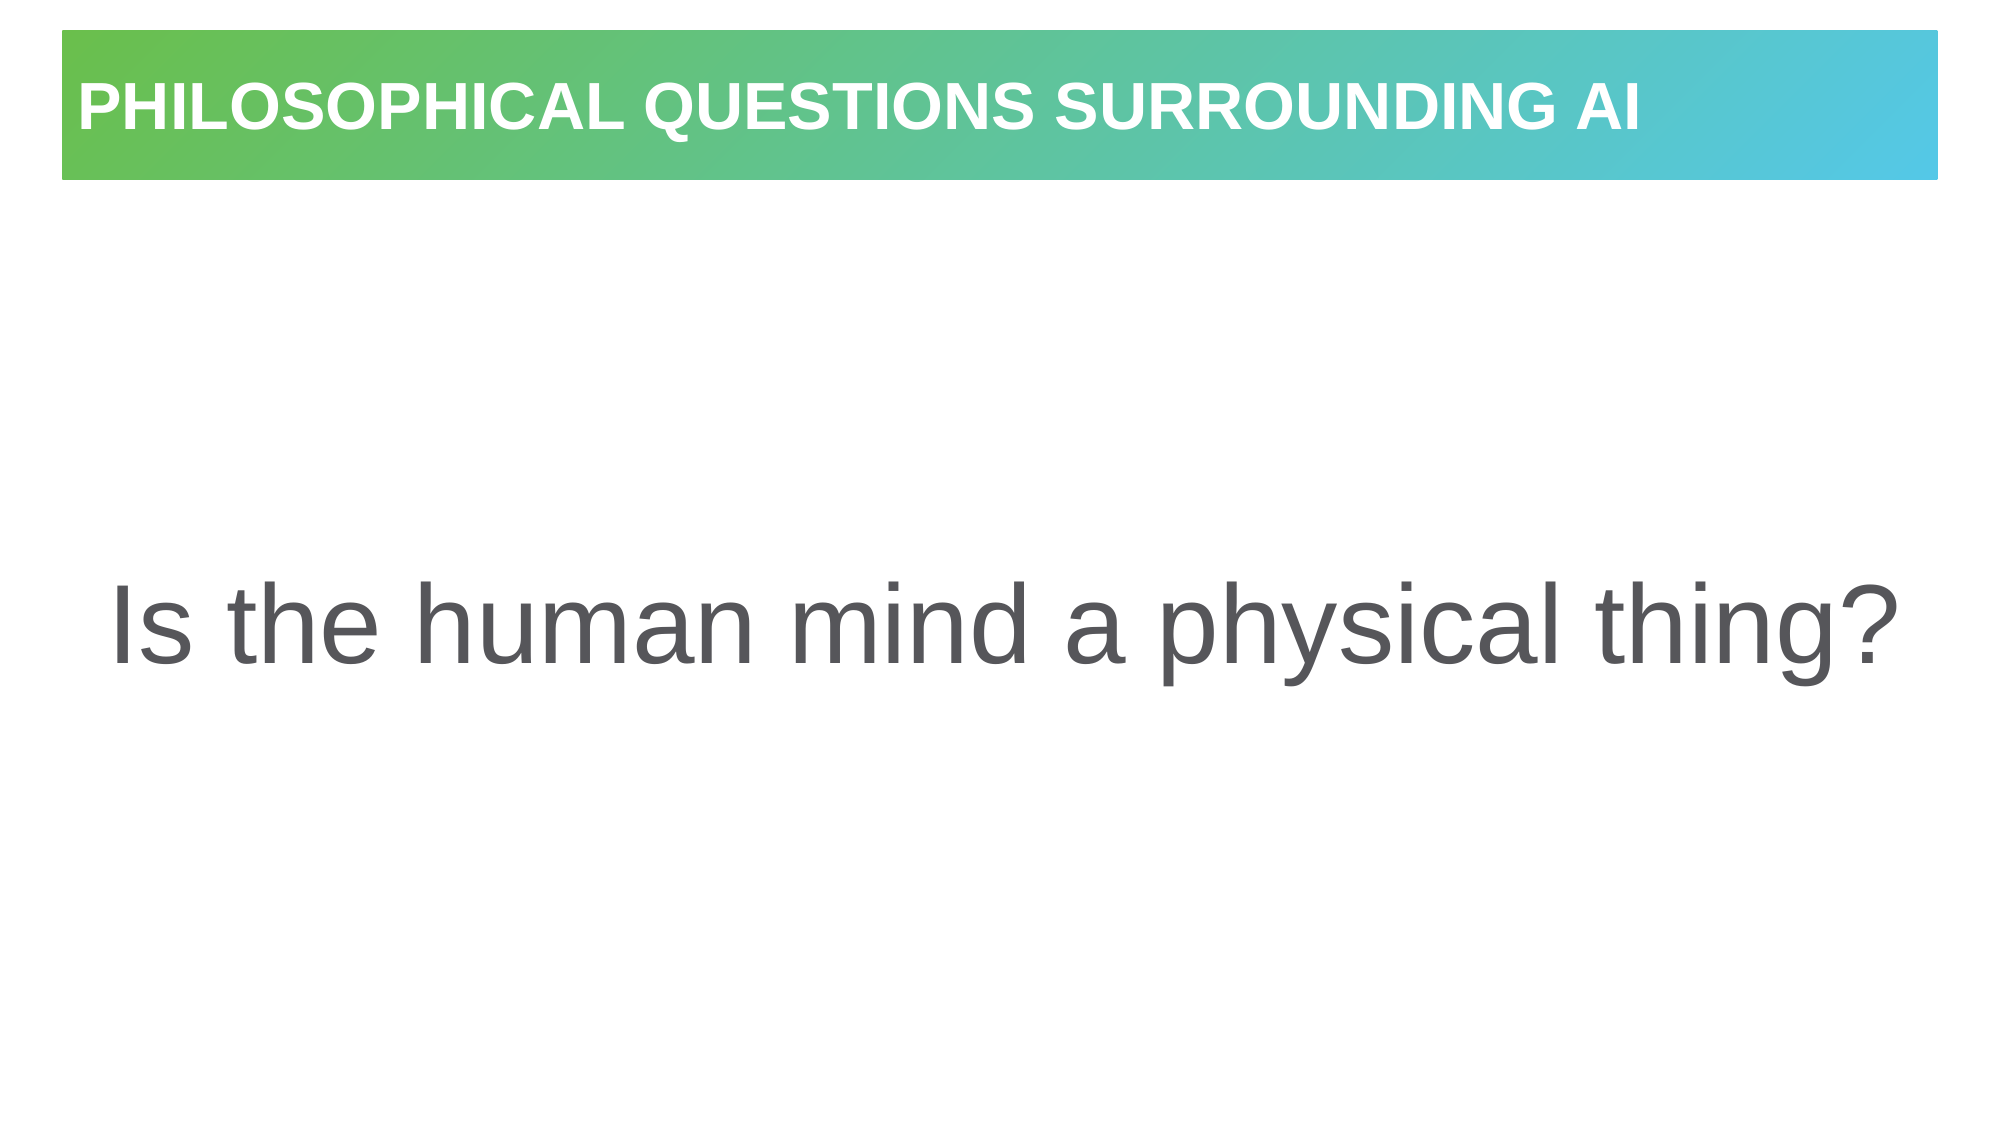

# Philosophical questions surrounding AI
Is the human mind a physical thing?